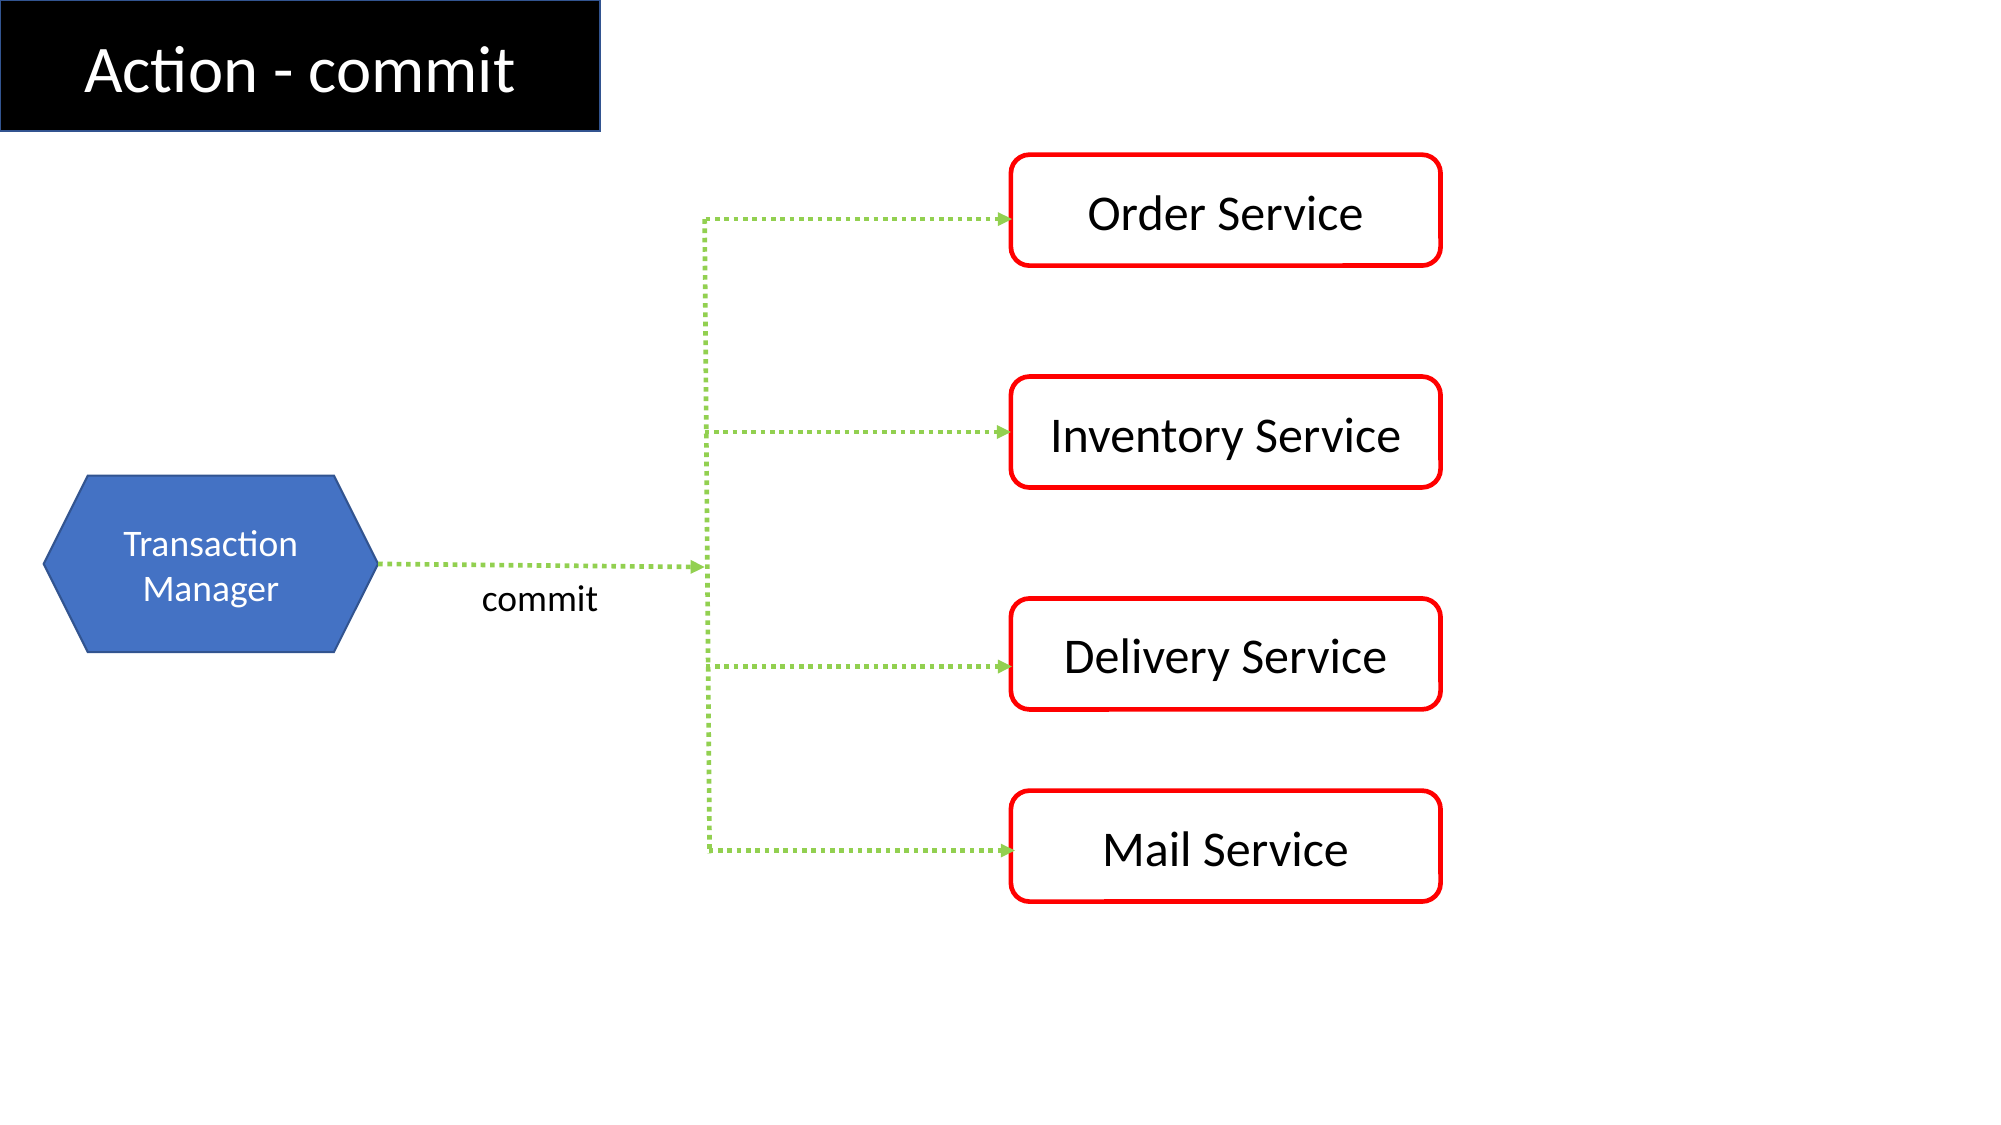

Action - commit
Order Service
Inventory Service
Transaction Manager
commit
Delivery Service
Mail Service